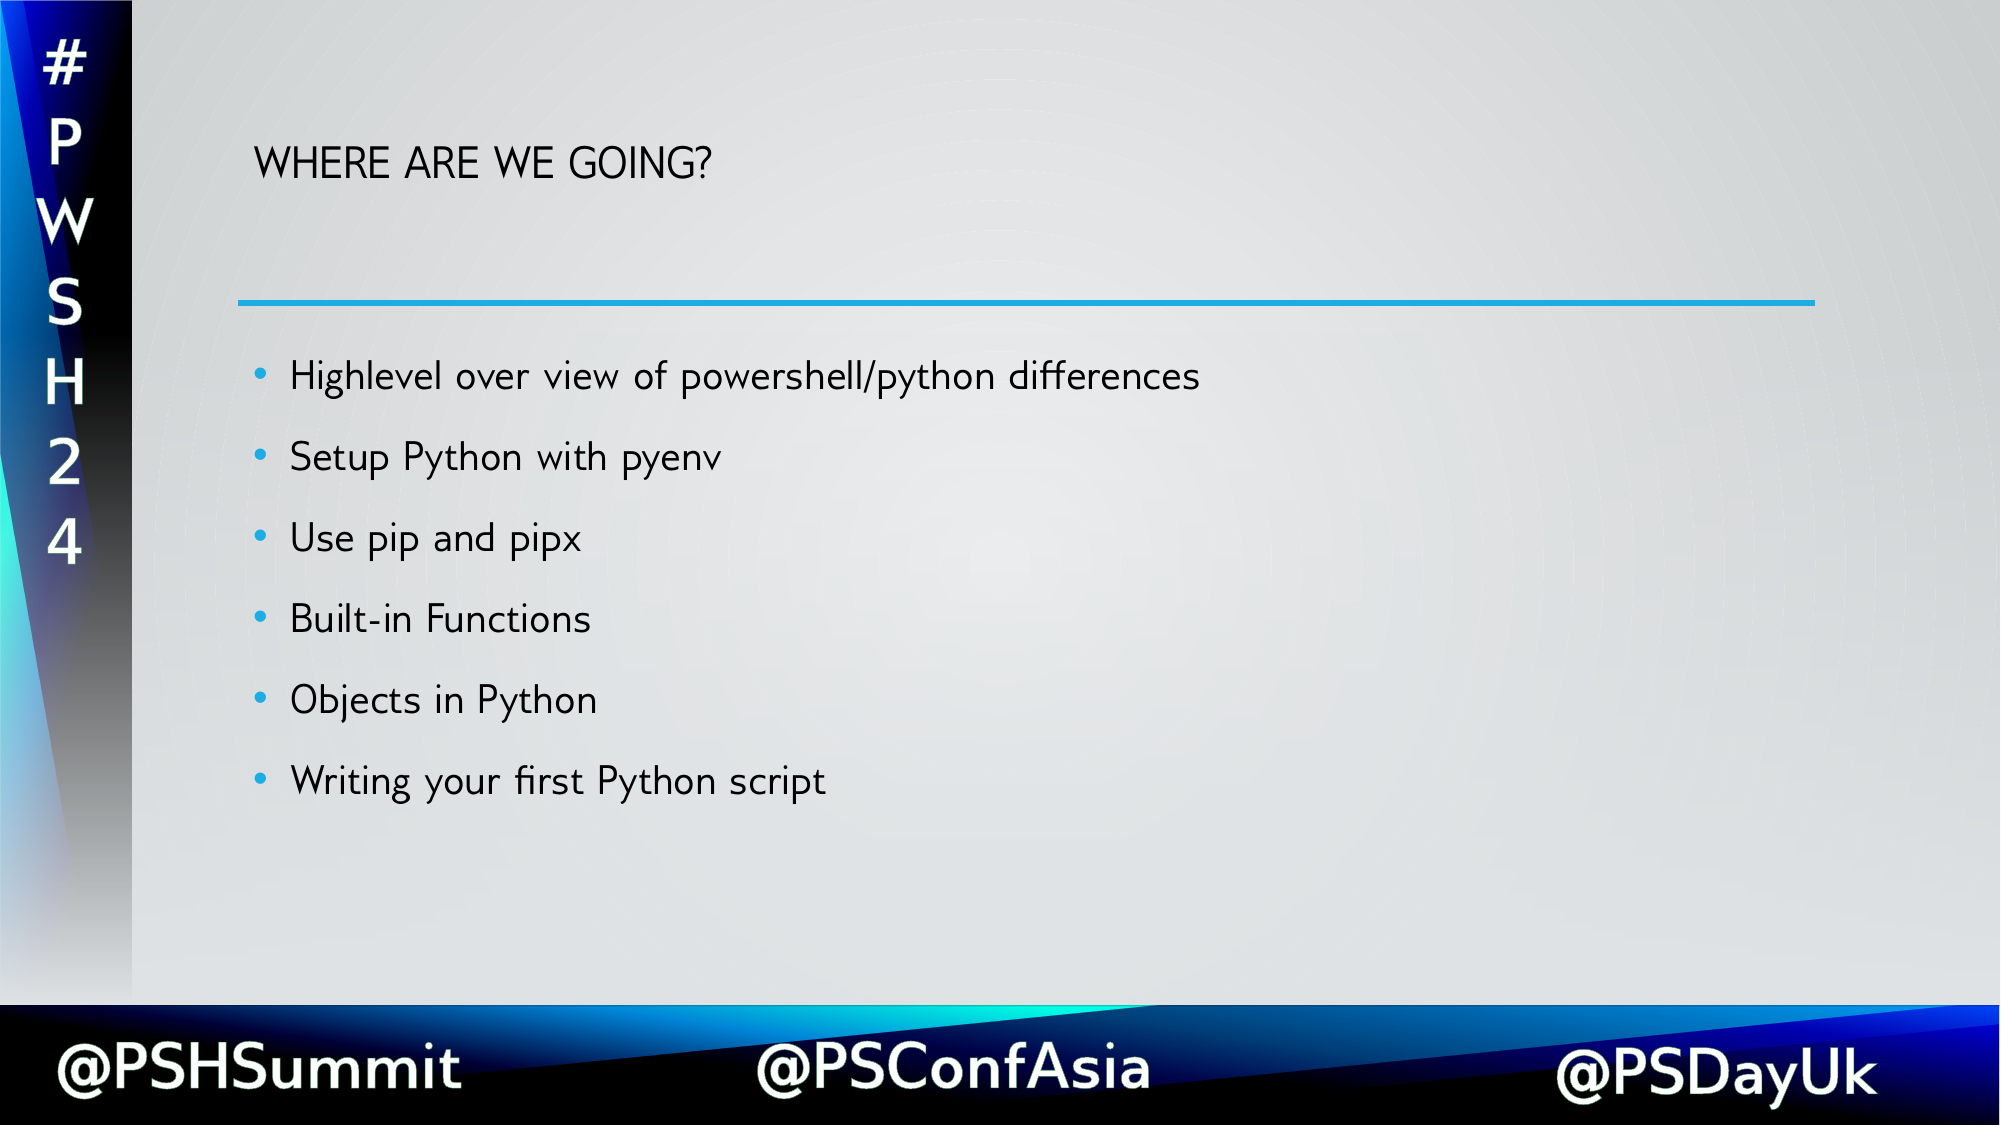

# Where are we going?
Highlevel over view of powershell/python differences
Setup Python with pyenv
Use pip and pipx
Built-in Functions
Objects in Python
Writing your first Python script